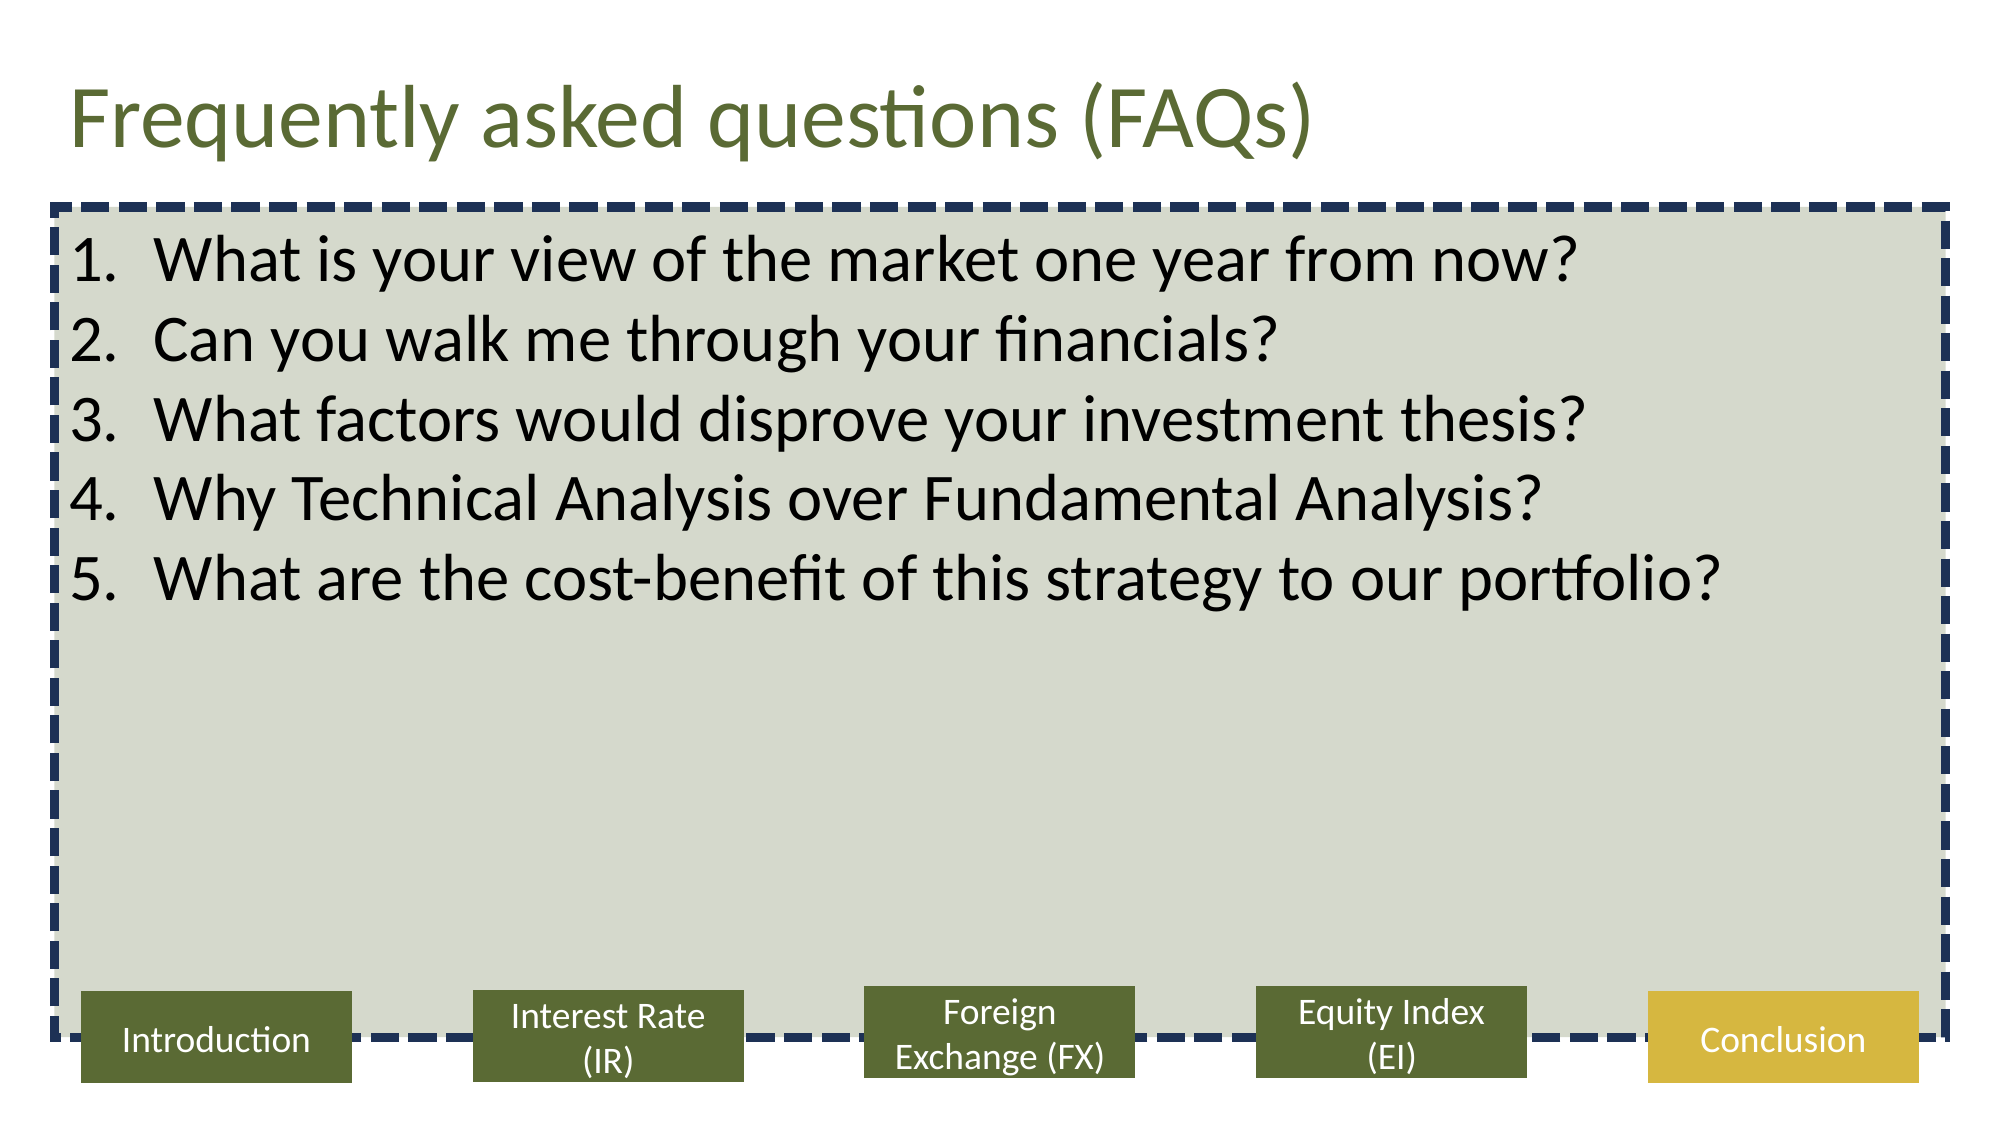

# Frequently asked questions (FAQs)

What is your view of the market one year from now?
Can you walk me through your financials?
What factors would disprove your investment thesis?
Why Technical Analysis over Fundamental Analysis?
What are the cost-benefit of this strategy to our portfolio?

Foreign Exchange (FX)
Equity Index (EI)
Interest Rate (IR)
Introduction
Conclusion